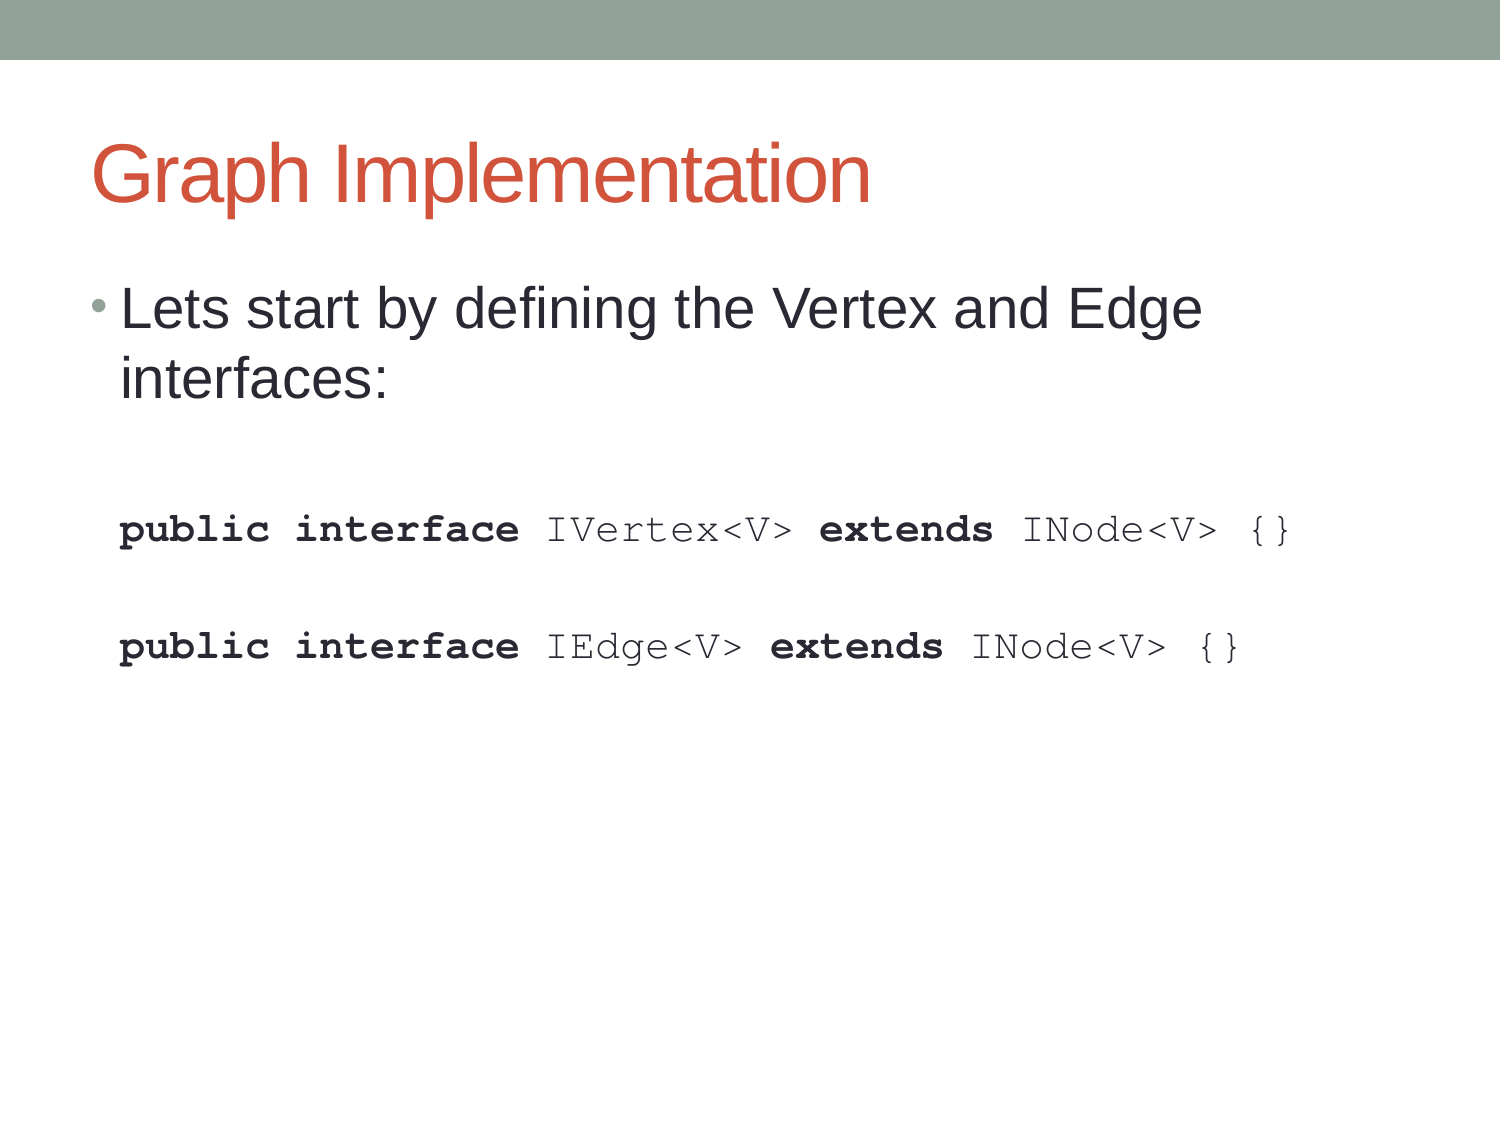

# Graph Implementation
Lets start by defining the Vertex and Edge interfaces:

	public interface IVertex<V> extends INode<V> {}

	public interface IEdge<V> extends INode<V> {}